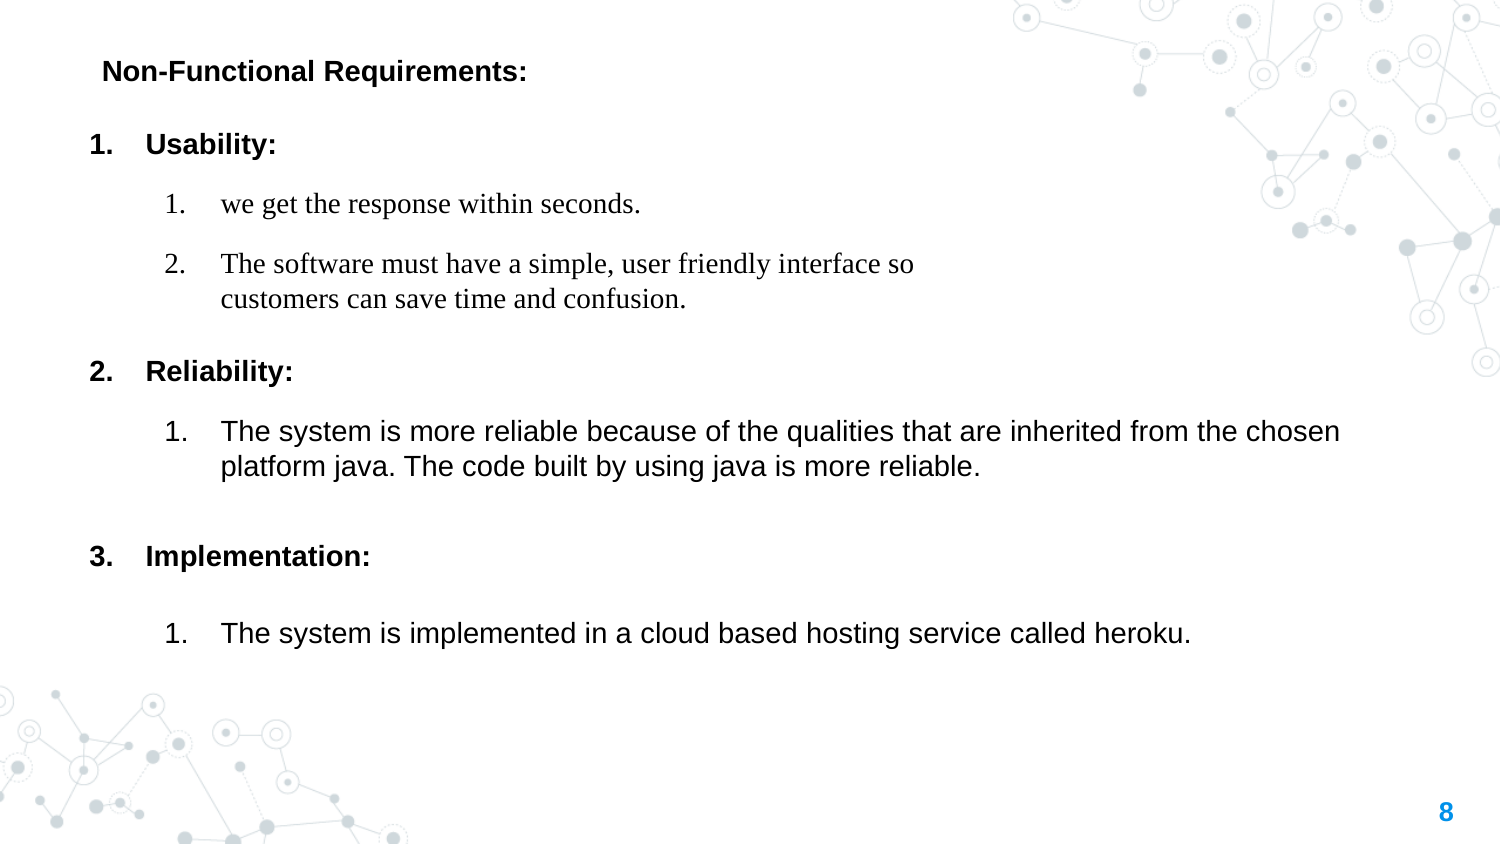

Non-Functional Requirements:
Usability:
we get the response within seconds.
The software must have a simple, user friendly interface so
customers can save time and confusion.
Reliability:
The system is more reliable because of the qualities that are inherited from the chosen platform java. The code built by using java is more reliable.
Implementation:
The system is implemented in a cloud based hosting service called heroku.

8